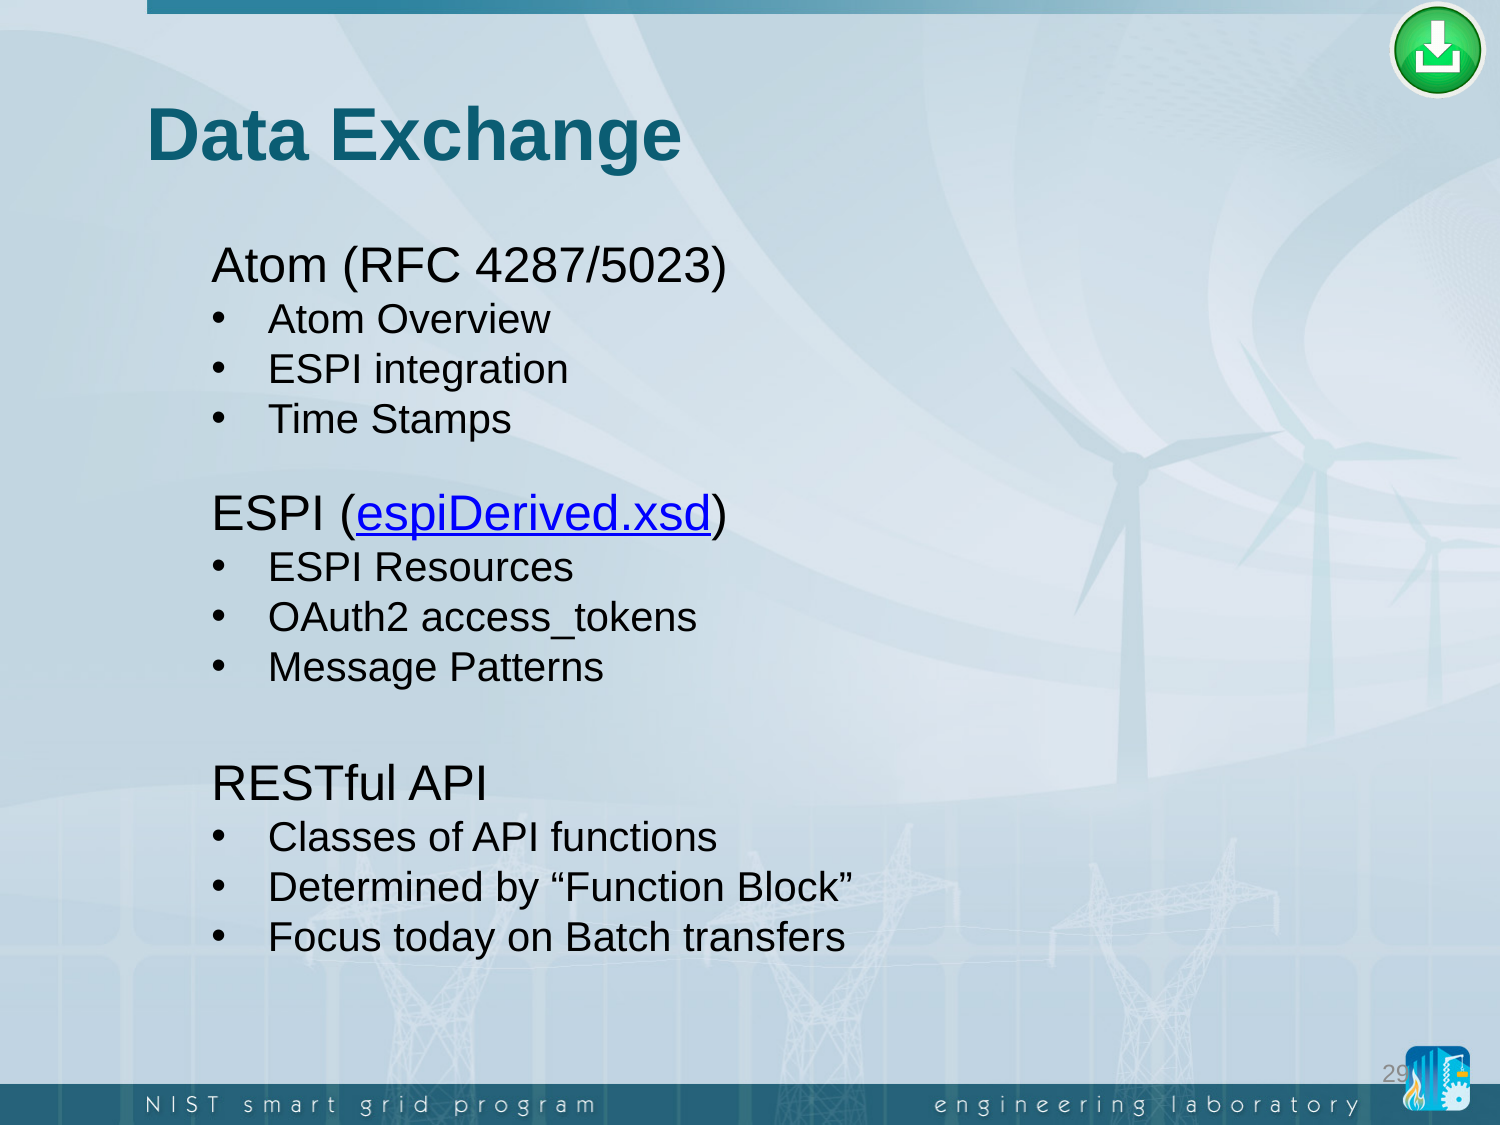

# Data Exchange
Atom (RFC 4287/5023)
Atom Overview
ESPI integration
Time Stamps
ESPI (espiDerived.xsd)
ESPI Resources
OAuth2 access_tokens
Message Patterns

RESTful API
Classes of API functions
Determined by “Function Block”
Focus today on Batch transfers

29